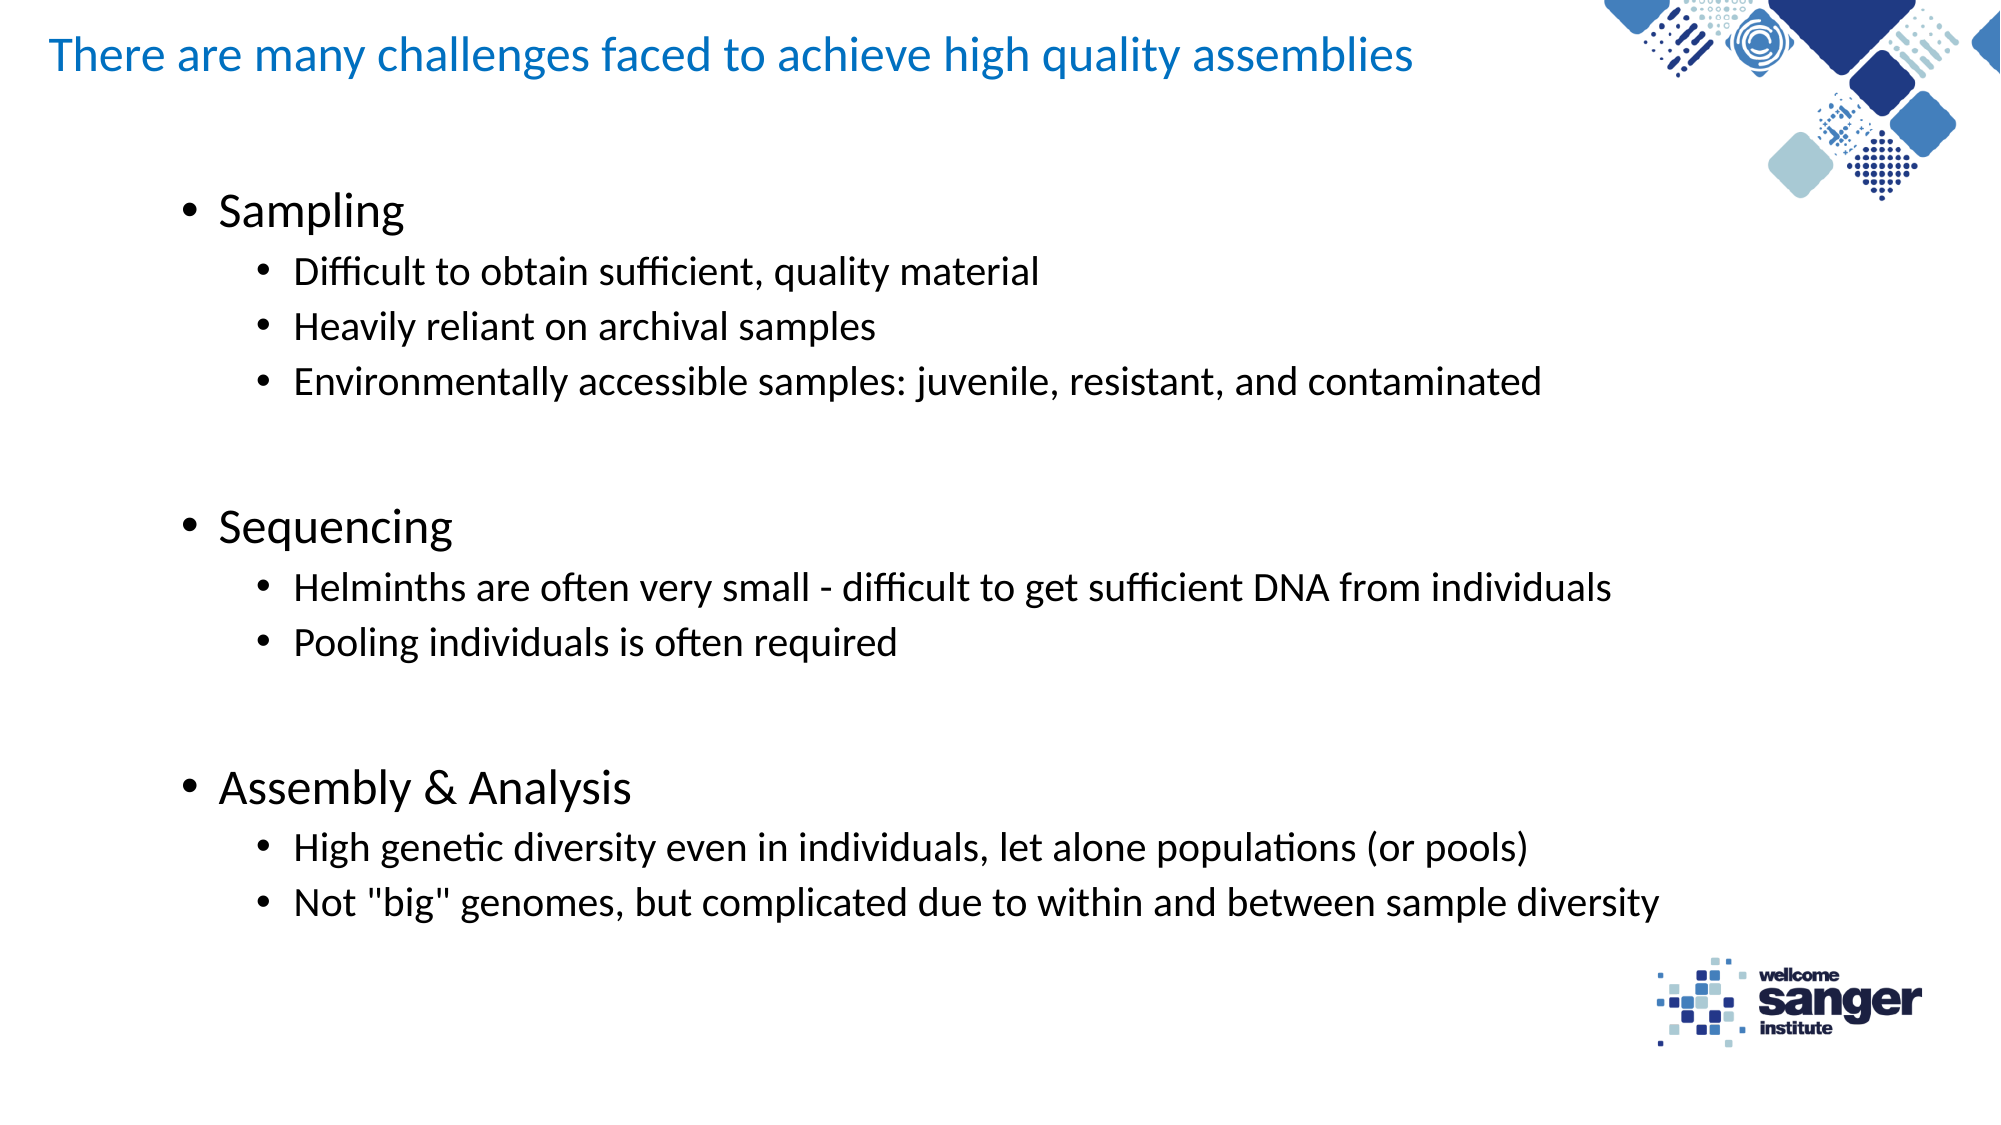

There are many challenges faced to achieve high quality assemblies
Sampling
Difficult to obtain sufficient, quality material
Heavily reliant on archival samples
Environmentally accessible samples: juvenile, resistant, and contaminated

Sequencing
Helminths are often very small - difficult to get sufficient DNA from individuals
Pooling individuals is often required

Assembly & Analysis
High genetic diversity even in individuals, let alone populations (or pools)
Not "big" genomes, but complicated due to within and between sample diversity